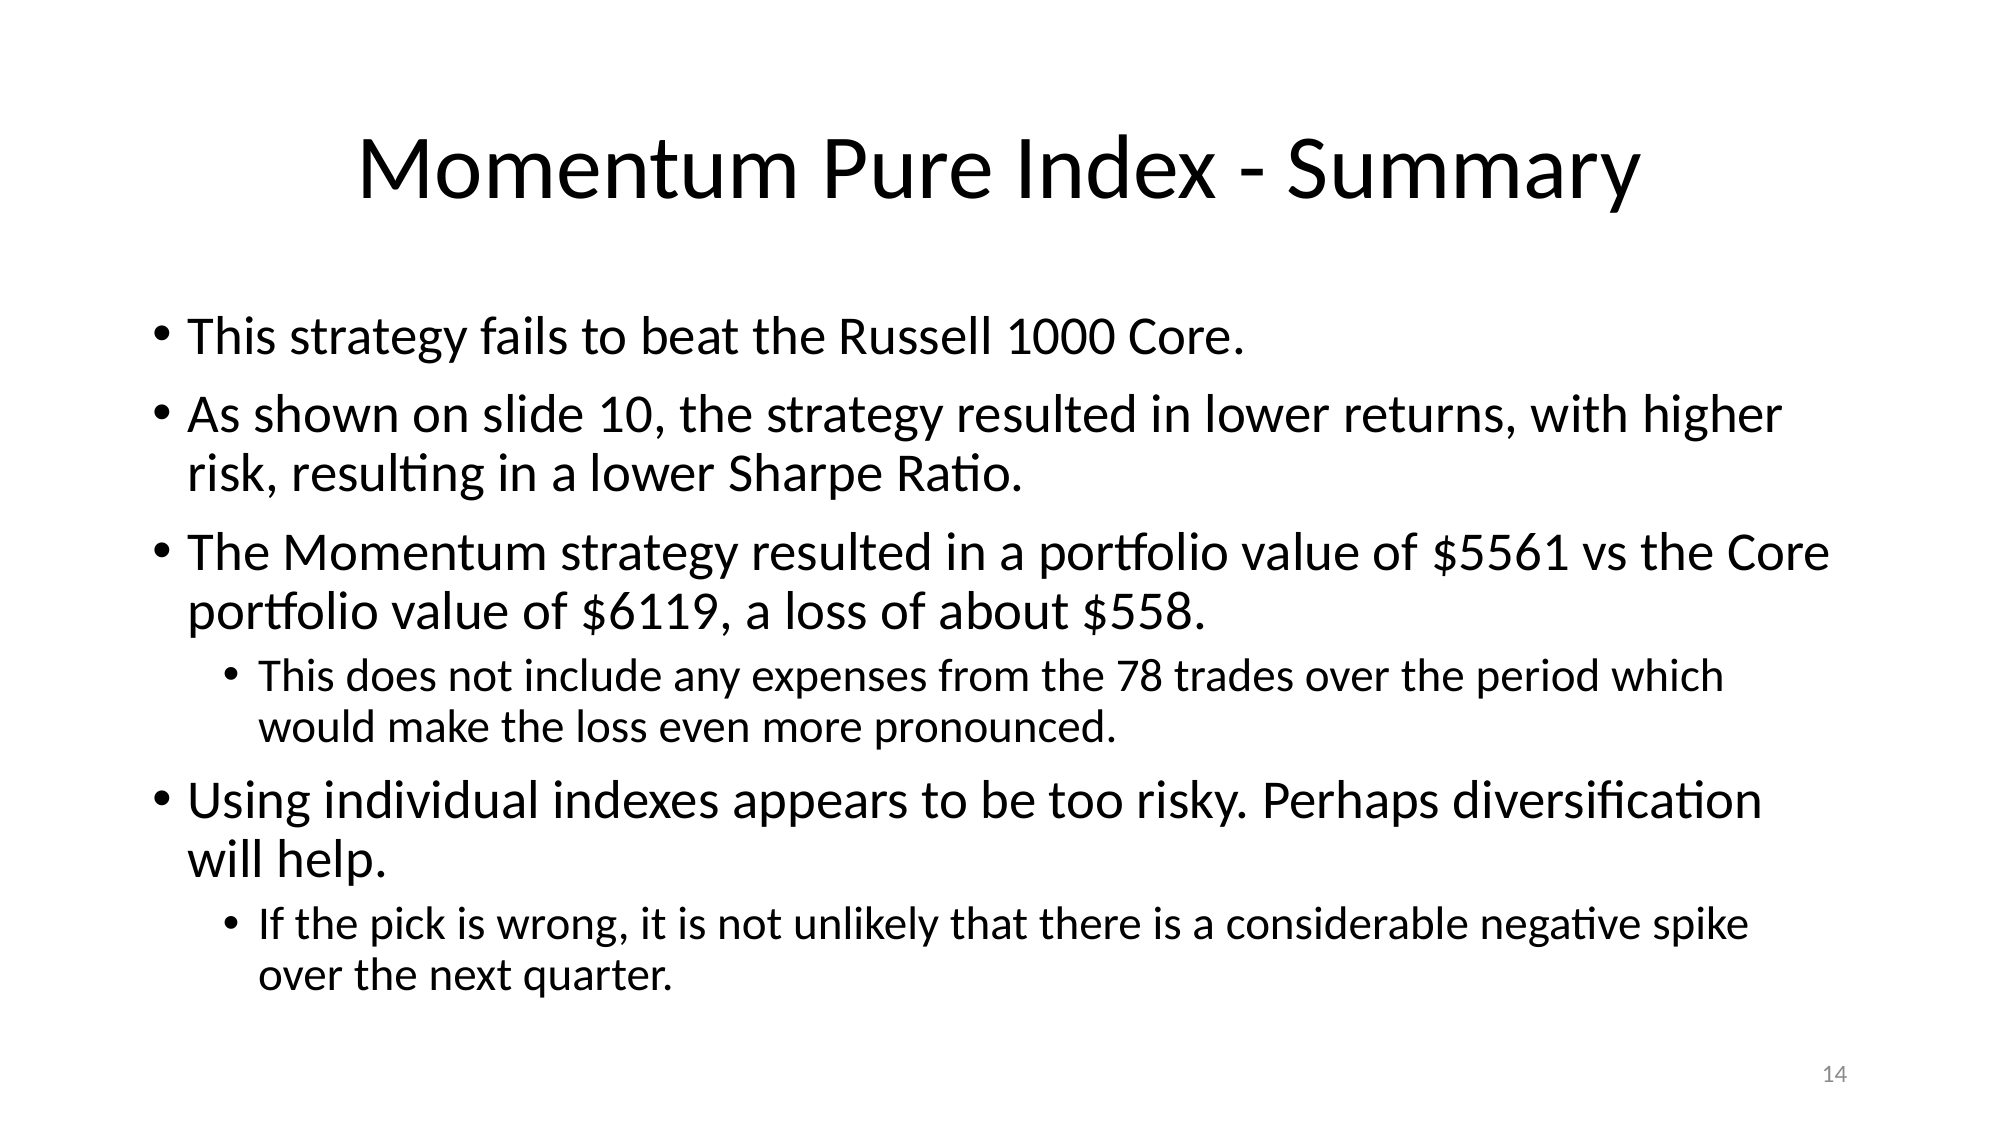

# Momentum Pure Index - Summary
This strategy fails to beat the Russell 1000 Core.
As shown on slide 10, the strategy resulted in lower returns, with higher risk, resulting in a lower Sharpe Ratio.
The Momentum strategy resulted in a portfolio value of $5561 vs the Core portfolio value of $6119, a loss of about $558.
This does not include any expenses from the 78 trades over the period which would make the loss even more pronounced.
Using individual indexes appears to be too risky. Perhaps diversification will help.
If the pick is wrong, it is not unlikely that there is a considerable negative spike over the next quarter.

14